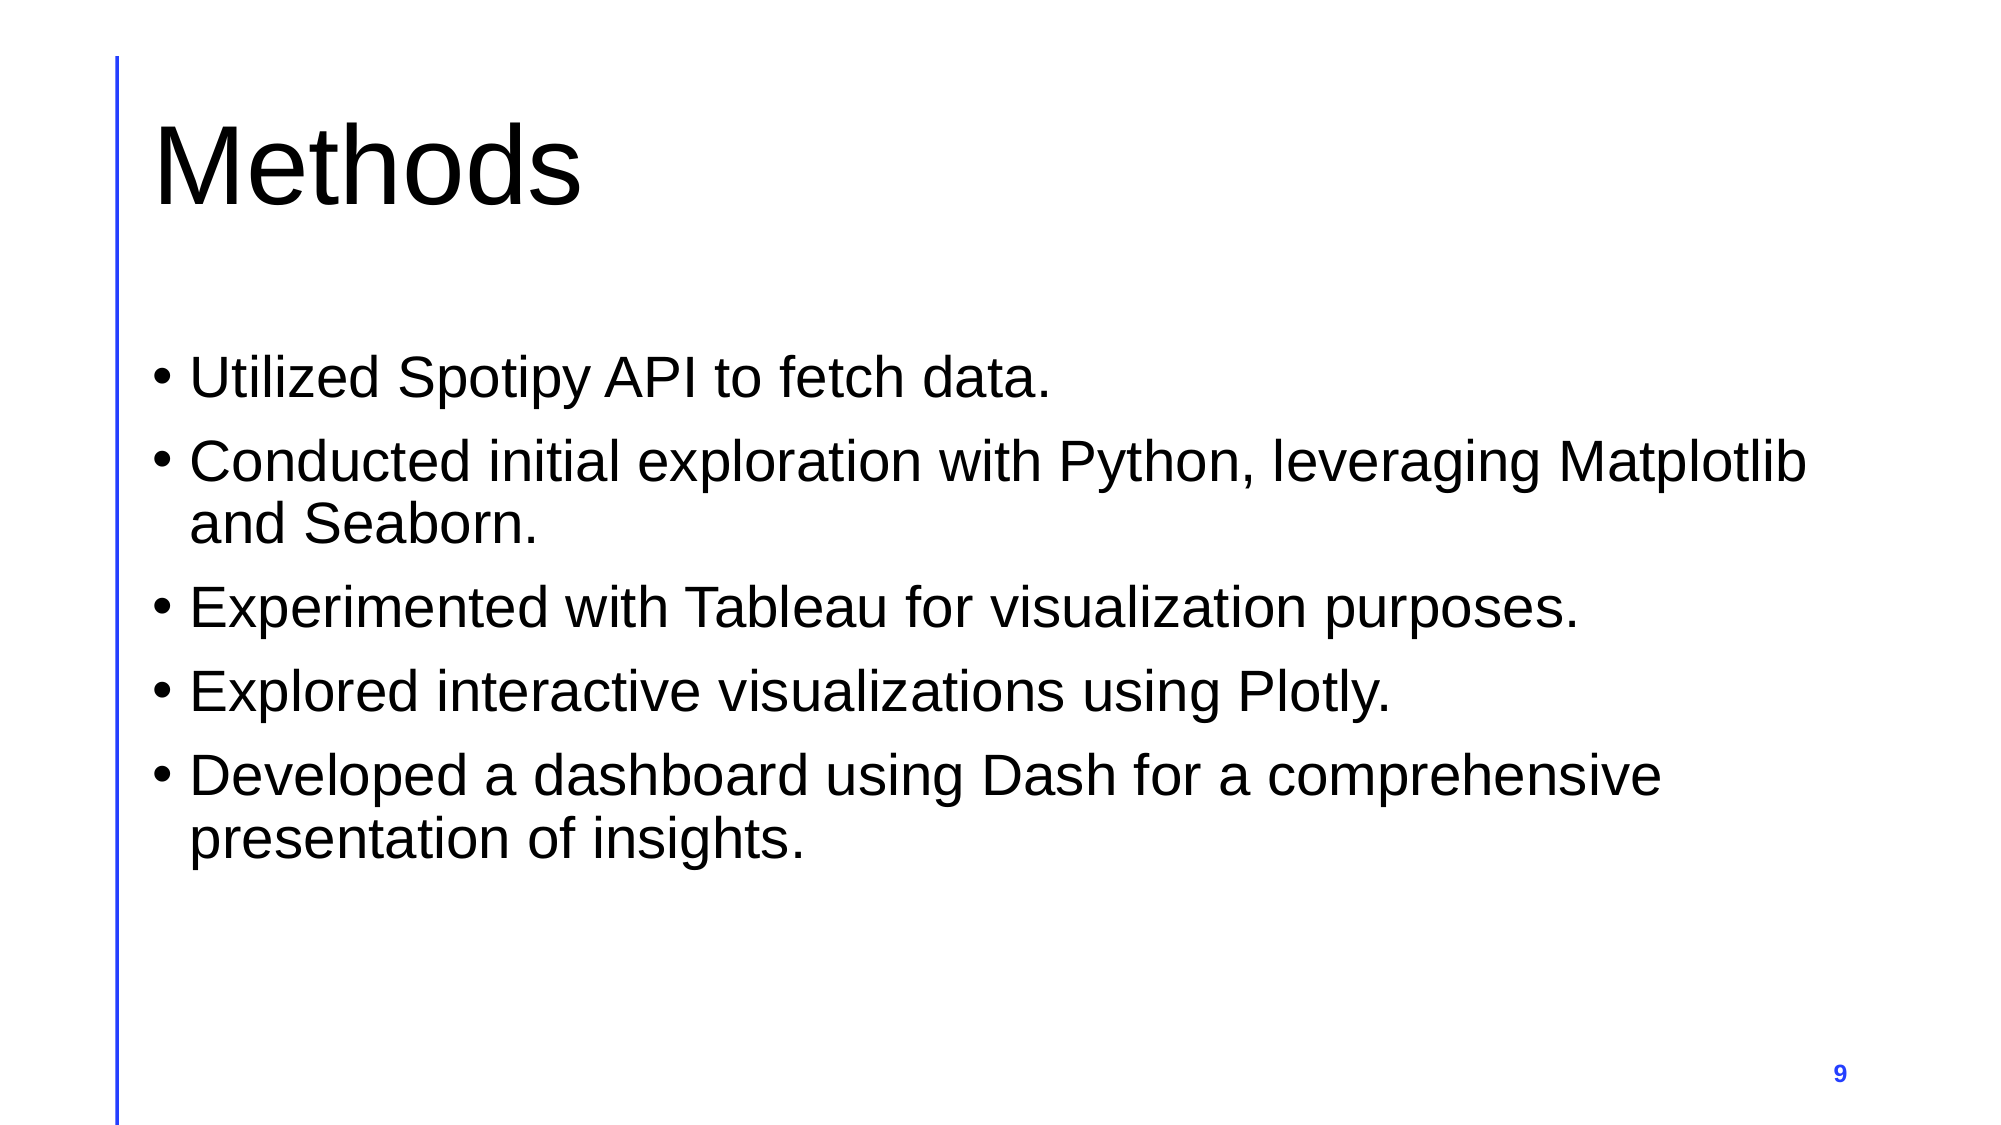

# Methods
Utilized Spotipy API to fetch data.
Conducted initial exploration with Python, leveraging Matplotlib and Seaborn.
Experimented with Tableau for visualization purposes.
Explored interactive visualizations using Plotly.
Developed a dashboard using Dash for a comprehensive presentation of insights.
9